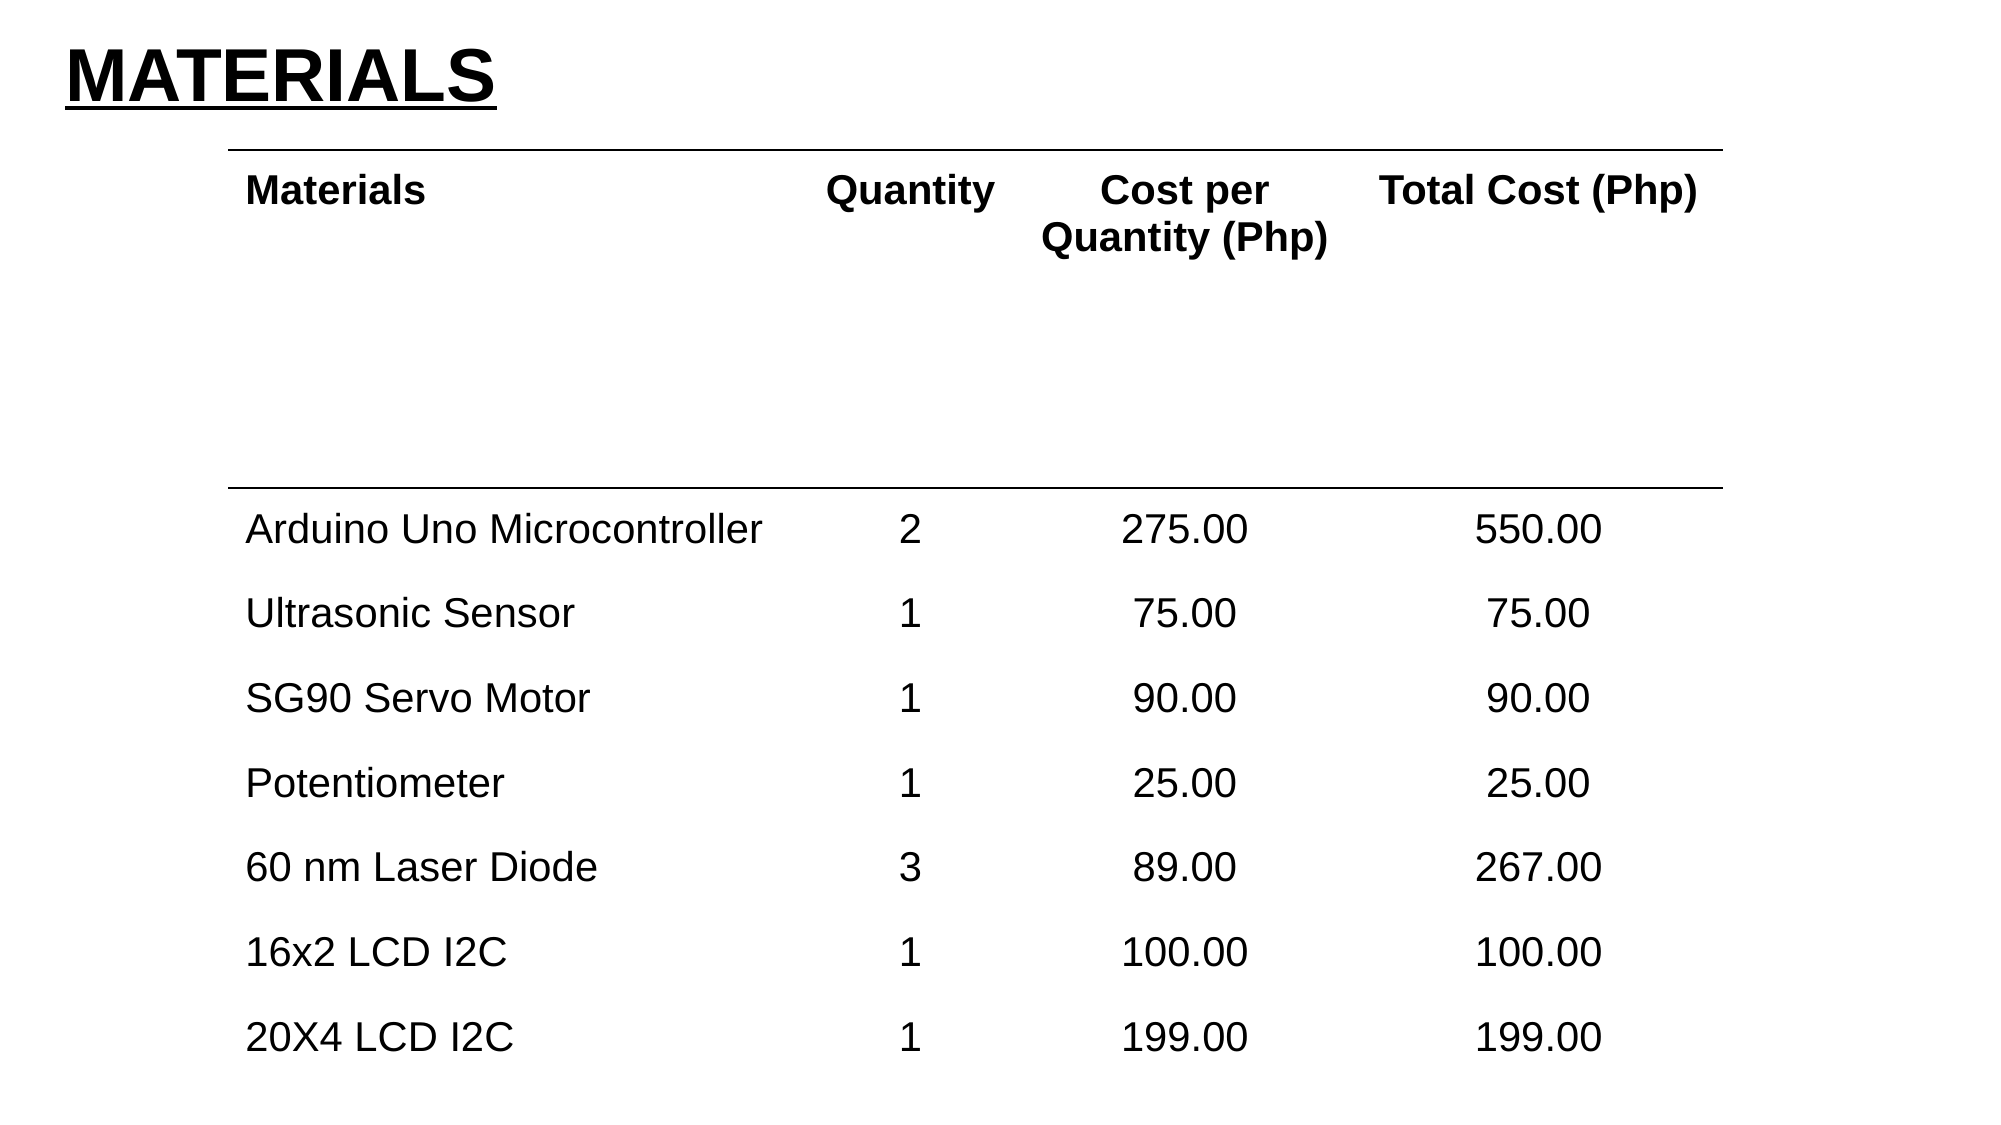

MATERIALS
| Materials | Quantity | Cost per Quantity (Php) | Total Cost (Php) |
| --- | --- | --- | --- |
| Arduino Uno Microcontroller | 2 | 275.00 | 550.00 |
| Ultrasonic Sensor | 1 | 75.00 | 75.00 |
| SG90 Servo Motor | 1 | 90.00 | 90.00 |
| Potentiometer | 1 | 25.00 | 25.00 |
| 60 nm Laser Diode | 3 | 89.00 | 267.00 |
| 16x2 LCD I2C | 1 | 100.00 | 100.00 |
| 20X4 LCD I2C | 1 | 199.00 | 199.00 |